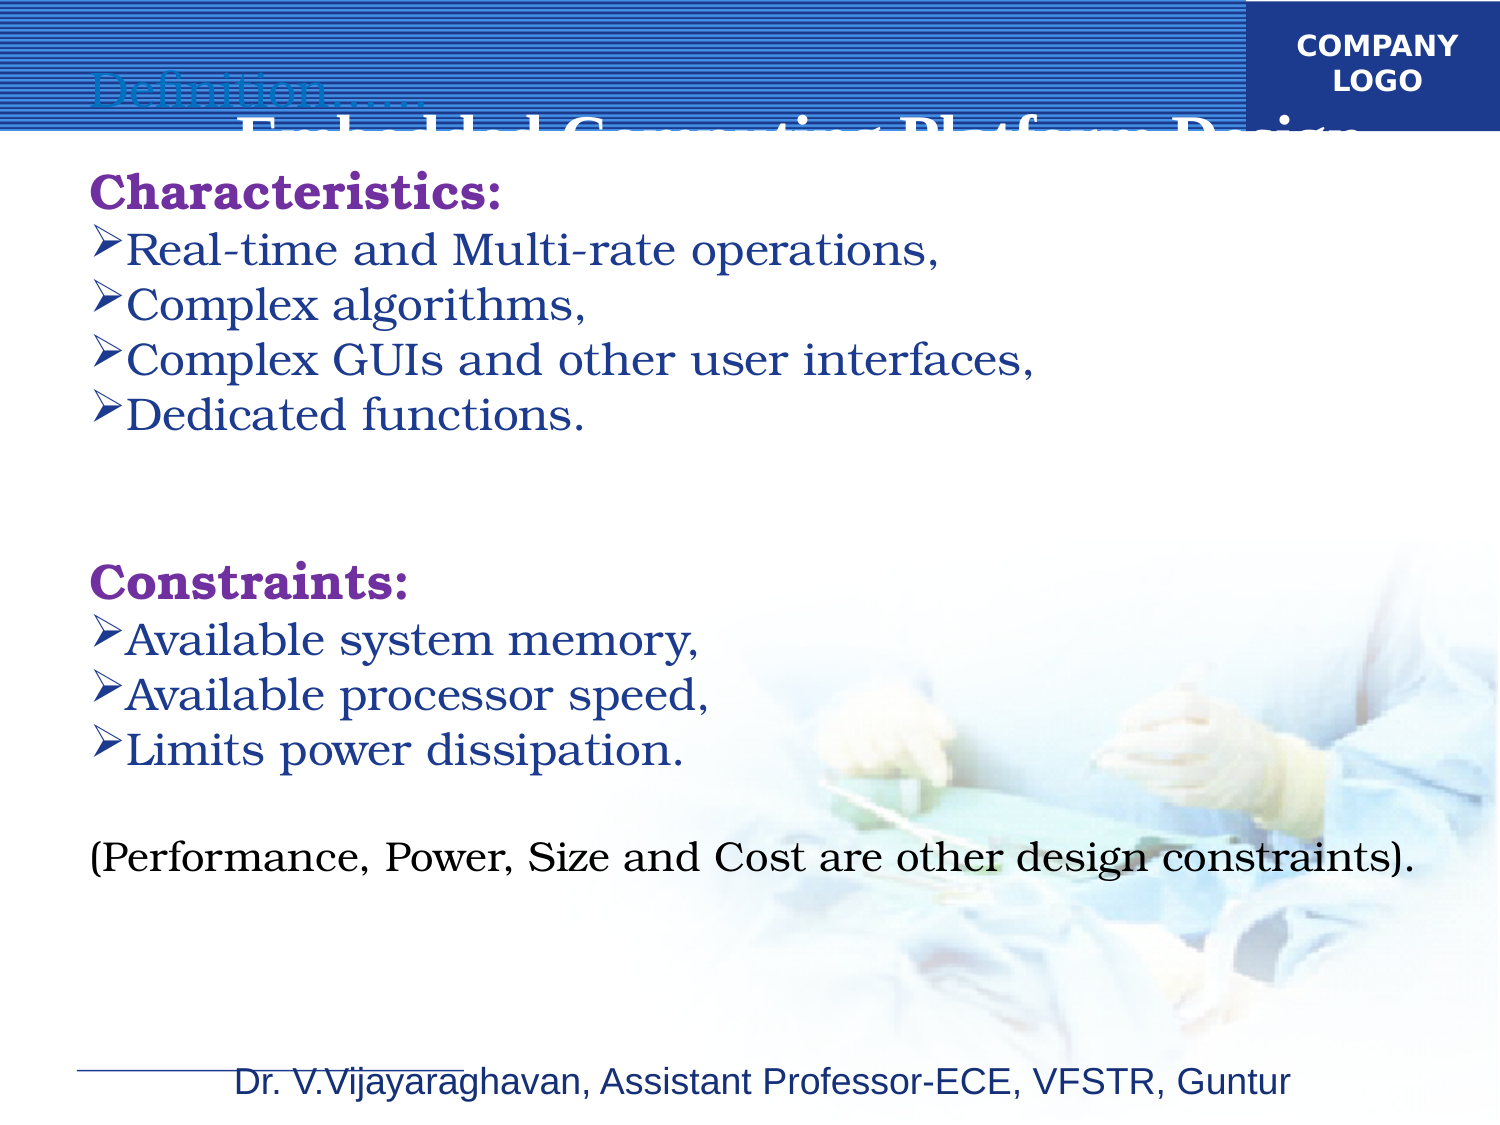

Embedded Computing Platform Design
Definition……
Characteristics:
Real-time and Multi-rate operations,
Complex algorithms,
Complex GUIs and other user interfaces,
Dedicated functions.

Constraints:
Available system memory,
Available processor speed,
Limits power dissipation.

(Performance, Power, Size and Cost are other design constraints).
Dr. V.Vijayaraghavan, Assistant Professor-ECE, VFSTR, Guntur